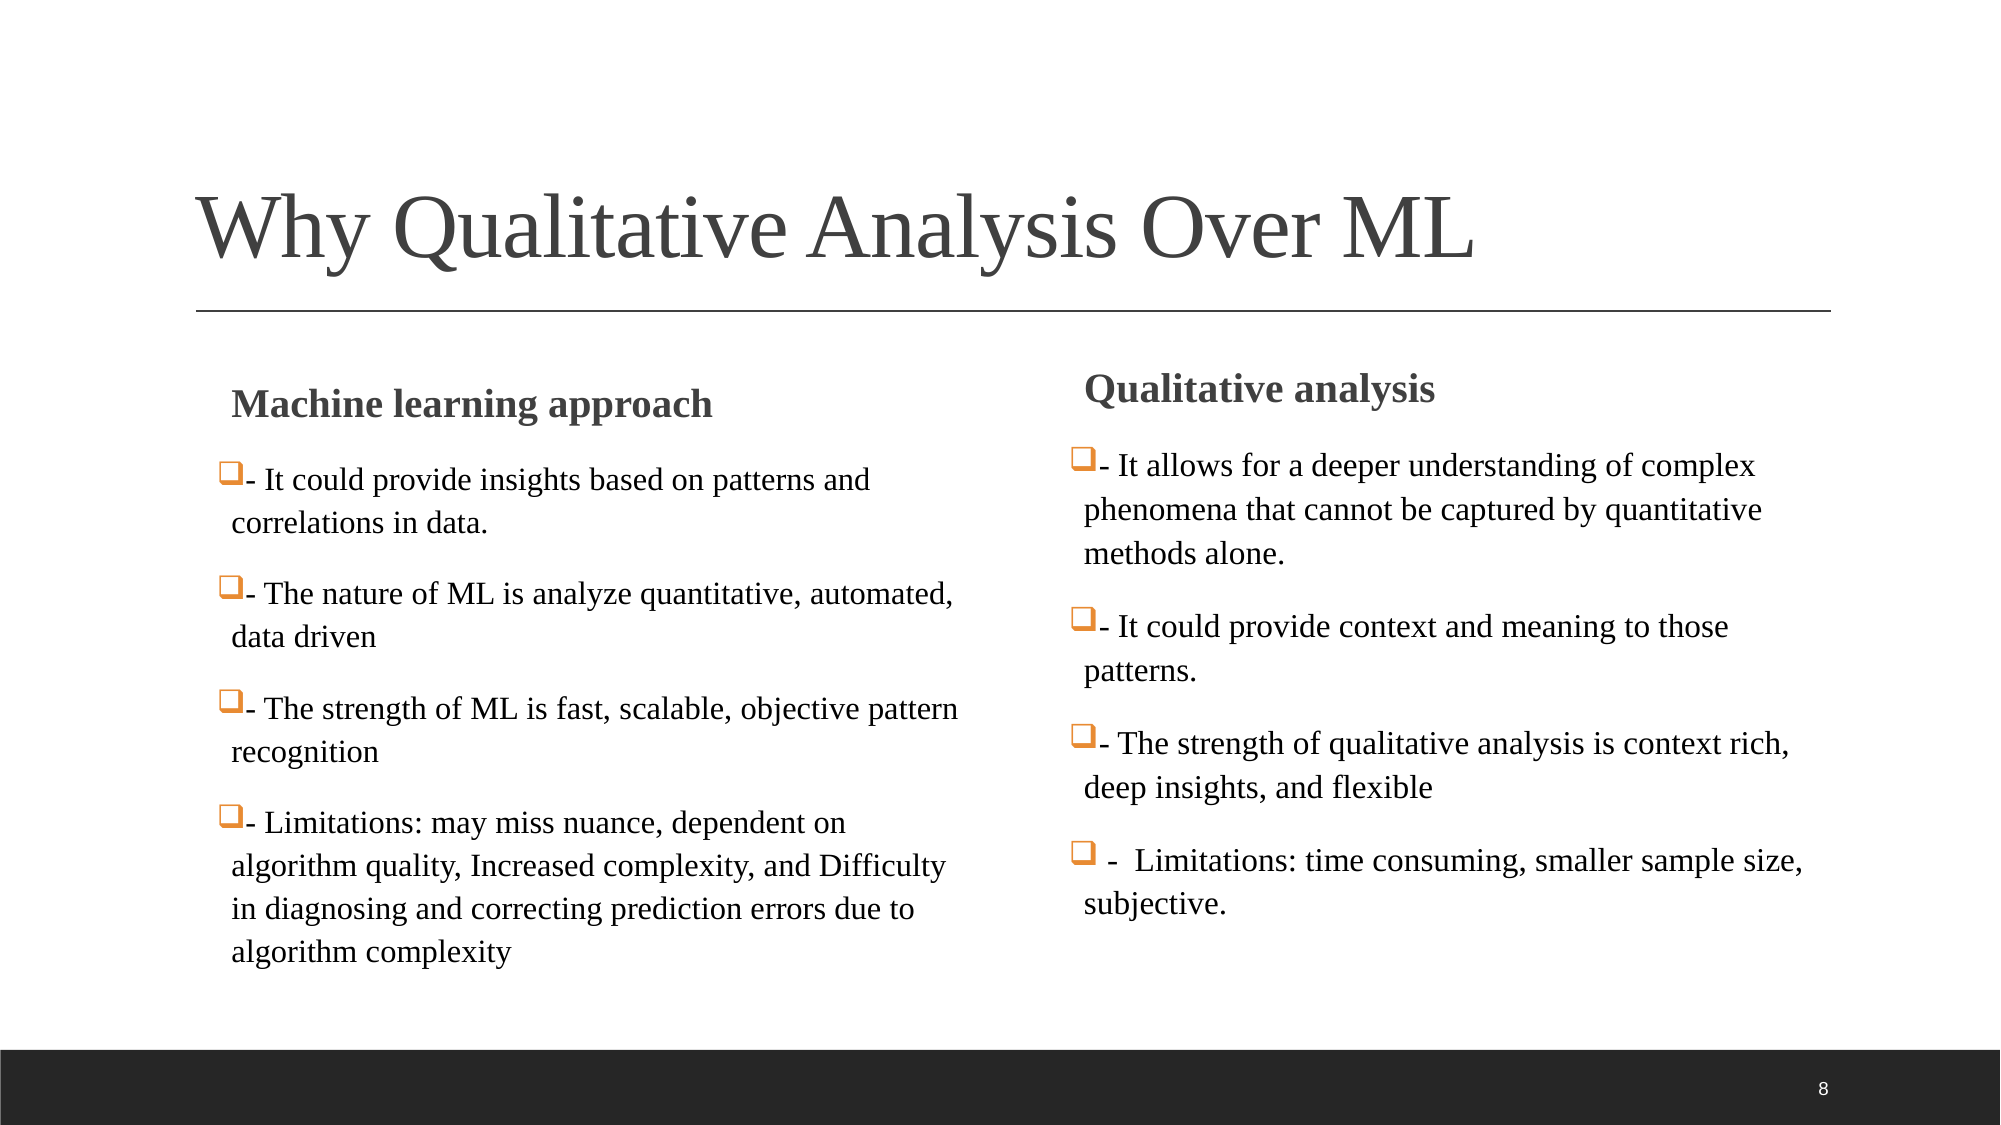

# Why Qualitative Analysis Over ML
Qualitative analysis
- It allows for a deeper understanding of complex phenomena that cannot be captured by quantitative methods alone.
- It could provide context and meaning to those patterns.
- The strength of qualitative analysis is context rich, deep insights, and flexible
 -  Limitations: time consuming, smaller sample size, subjective.
Machine learning approach
- It could provide insights based on patterns and correlations in data.
- The nature of ML is analyze quantitative, automated, data driven
- The strength of ML is fast, scalable, objective pattern recognition
- Limitations: may miss nuance, dependent on algorithm quality, Increased complexity, and Difficulty in diagnosing and correcting prediction errors due to algorithm complexity

8